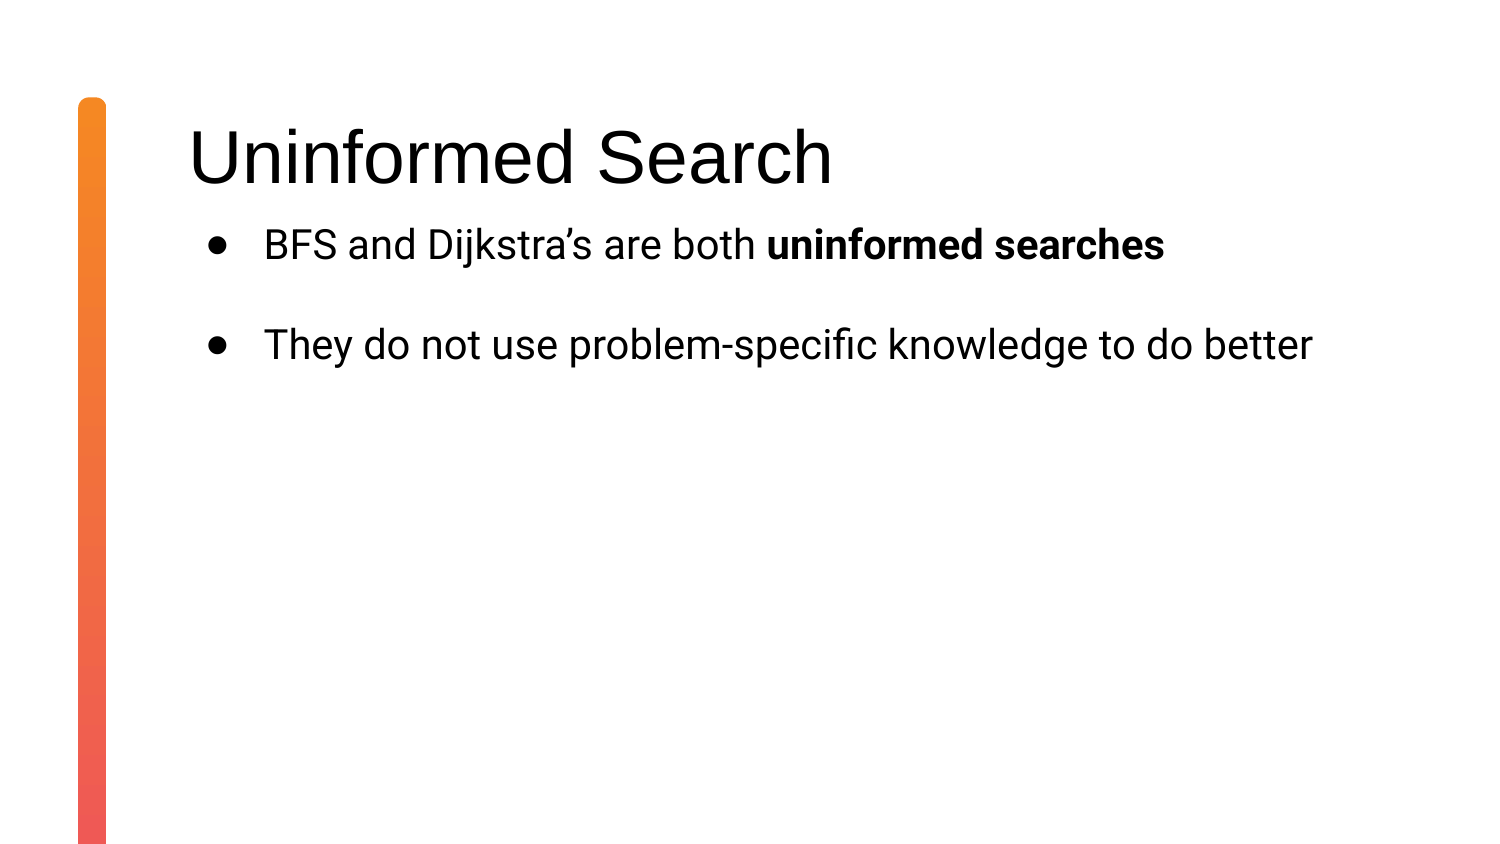

# Uninformed Search
BFS and Dijkstra’s are both uninformed searches

They do not use problem-specific knowledge to do better